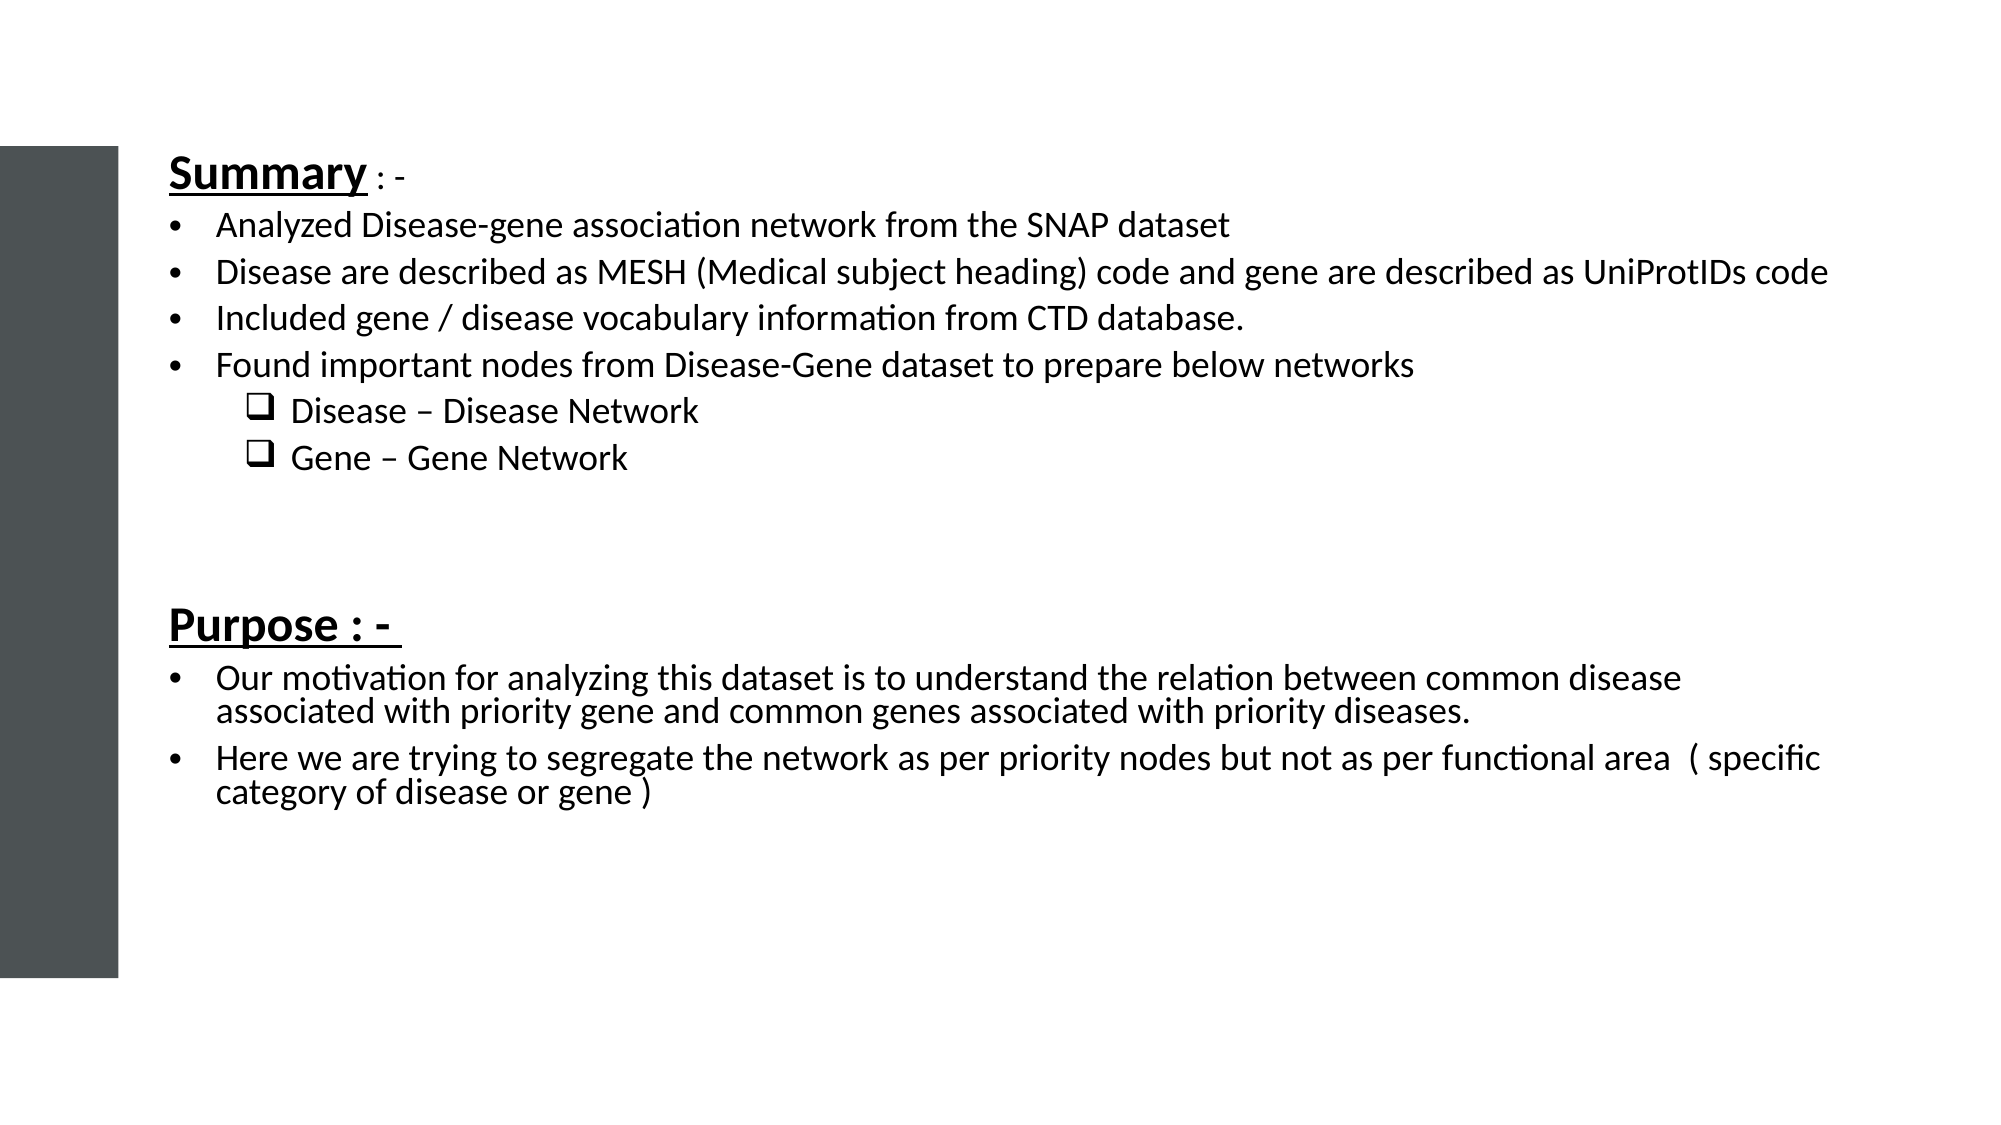

Summary : -
Analyzed Disease-gene association network from the SNAP dataset
Disease are described as MESH (Medical subject heading) code and gene are described as UniProtIDs code
Included gene / disease vocabulary information from CTD database.
Found important nodes from Disease-Gene dataset to prepare below networks
Disease – Disease Network
Gene – Gene Network

Purpose : -
Our motivation for analyzing this dataset is to understand the relation between common disease associated with priority gene and common genes associated with priority diseases.
Here we are trying to segregate the network as per priority nodes but not as per functional area  ( specific category of disease or gene )